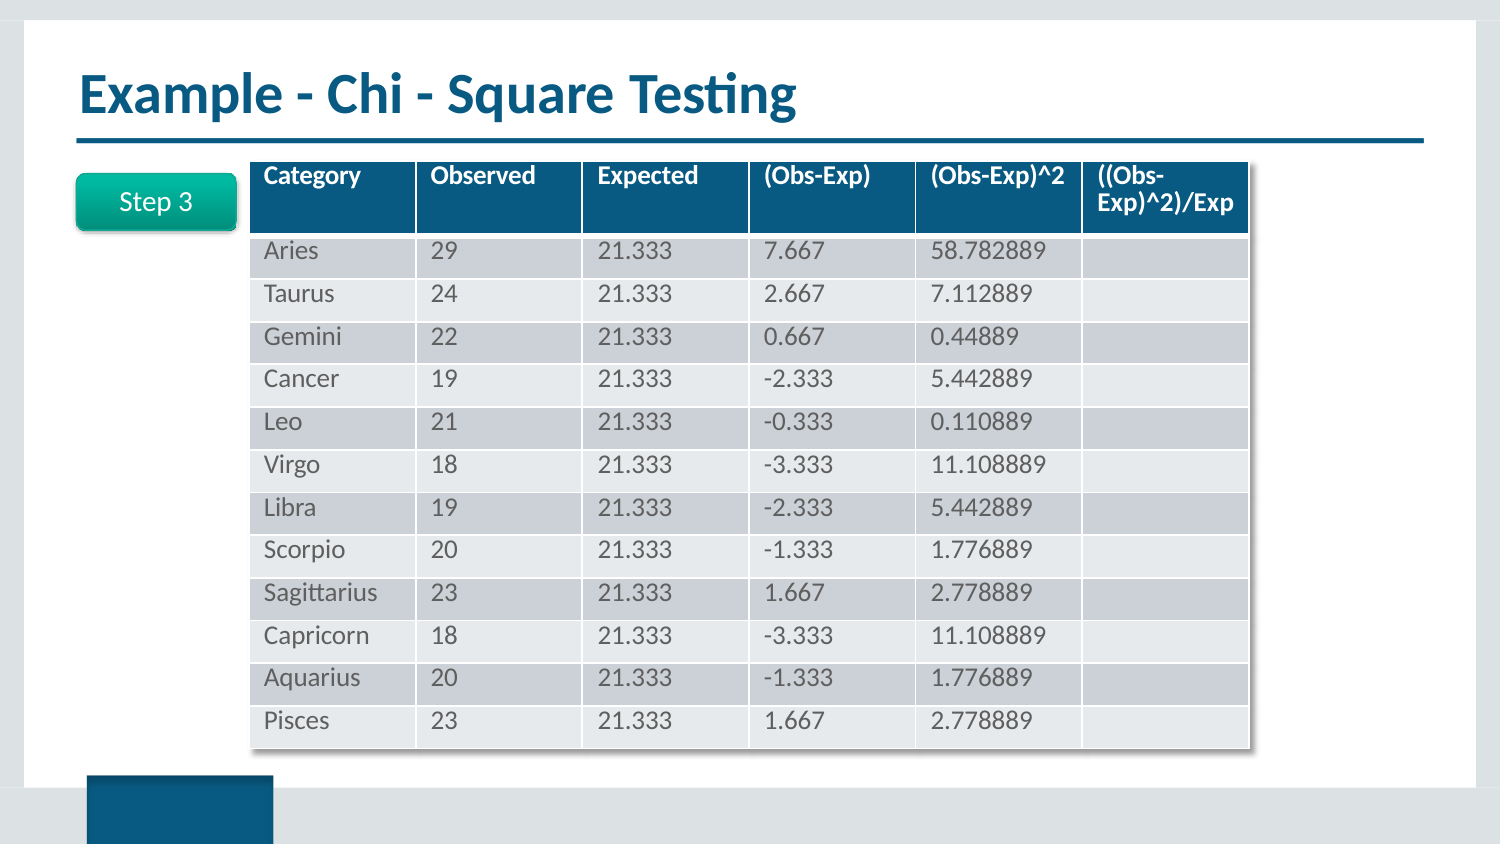

# Example - Chi - Square Testing

| Category | Observed | Expected | (Obs-Exp) | (Obs-Exp)^2 | ((Obs- Exp)^2)/Exp |
| --- | --- | --- | --- | --- | --- |
| Aries | 29 | 21.333 | 7.667 | 58.782889 |  |
| Taurus | 24 | 21.333 | 2.667 | 7.112889 |  |
| Gemini | 22 | 21.333 | 0.667 | 0.44889 |  |
| Cancer | 19 | 21.333 | -2.333 | 5.442889 |  |
| Leo | 21 | 21.333 | -0.333 | 0.110889 |  |
| Virgo | 18 | 21.333 | -3.333 | 11.108889 |  |
| Libra | 19 | 21.333 | -2.333 | 5.442889 |  |
| Scorpio | 20 | 21.333 | -1.333 | 1.776889 |  |
| Sagittarius | 23 | 21.333 | 1.667 | 2.778889 |  |
| Capricorn | 18 | 21.333 | -3.333 | 11.108889 |  |
| Aquarius | 20 | 21.333 | -1.333 | 1.776889 |  |
| Pisces | 23 | 21.333 | 1.667 | 2.778889 |  |

Step 3